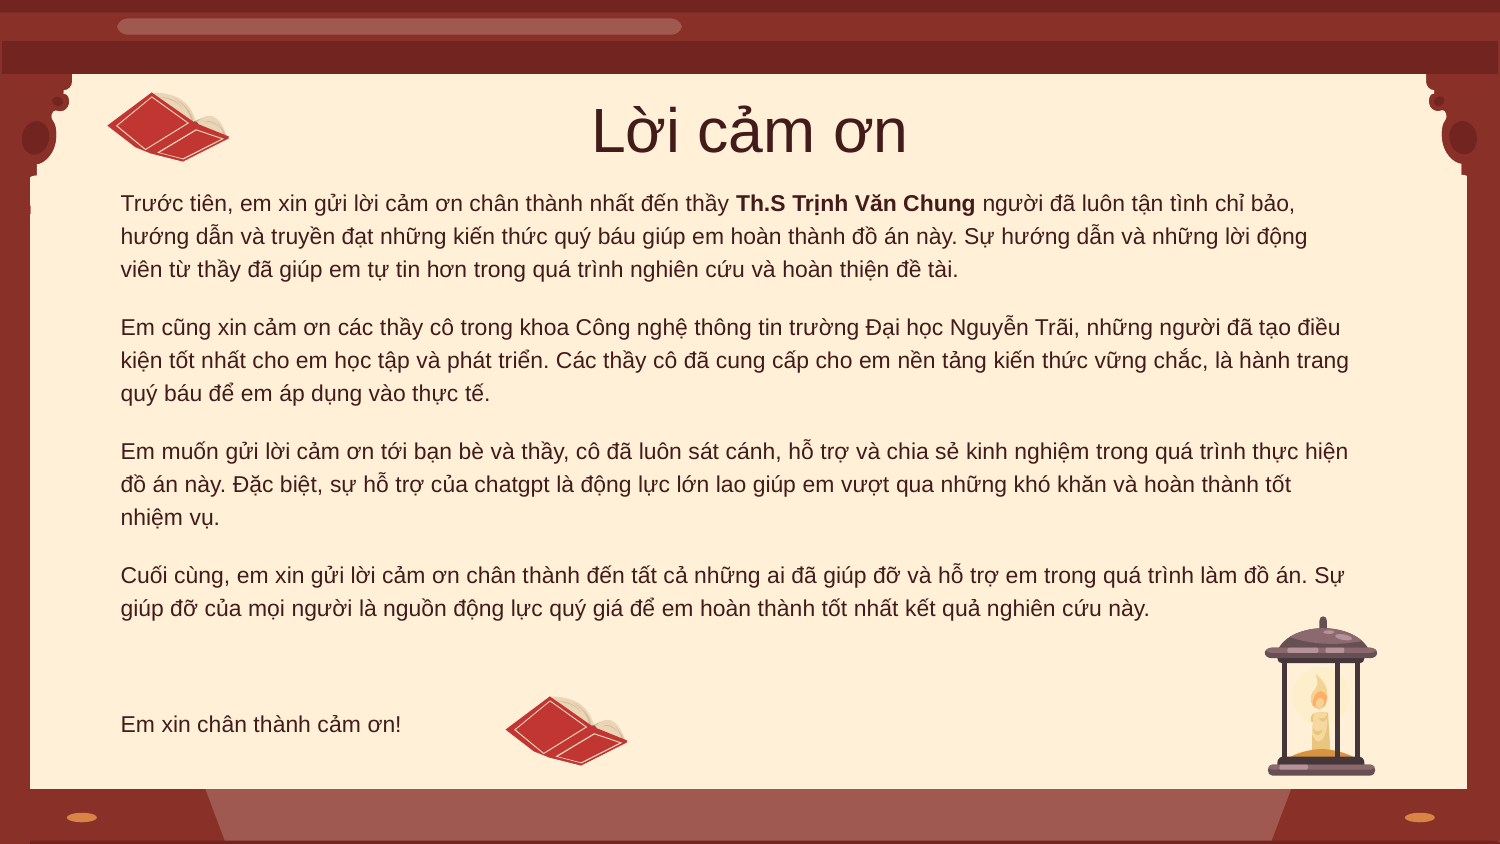

# Lời cảm ơn

Trước tiên, em xin gửi lời cảm ơn chân thành nhất đến thầy Th.S Trịnh Văn Chung người đã luôn tận tình chỉ bảo, hướng dẫn và truyền đạt những kiến thức quý báu giúp em hoàn thành đồ án này. Sự hướng dẫn và những lời động viên từ thầy đã giúp em tự tin hơn trong quá trình nghiên cứu và hoàn thiện đề tài.
Em cũng xin cảm ơn các thầy cô trong khoa Công nghệ thông tin trường Đại học Nguyễn Trãi, những người đã tạo điều kiện tốt nhất cho em học tập và phát triển. Các thầy cô đã cung cấp cho em nền tảng kiến thức vững chắc, là hành trang quý báu để em áp dụng vào thực tế.
Em muốn gửi lời cảm ơn tới bạn bè và thầy, cô đã luôn sát cánh, hỗ trợ và chia sẻ kinh nghiệm trong quá trình thực hiện đồ án này. Đặc biệt, sự hỗ trợ của chatgpt là động lực lớn lao giúp em vượt qua những khó khăn và hoàn thành tốt nhiệm vụ.
Cuối cùng, em xin gửi lời cảm ơn chân thành đến tất cả những ai đã giúp đỡ và hỗ trợ em trong quá trình làm đồ án. Sự giúp đỡ của mọi người là nguồn động lực quý giá để em hoàn thành tốt nhất kết quả nghiên cứu này.

Em xin chân thành cảm ơn!